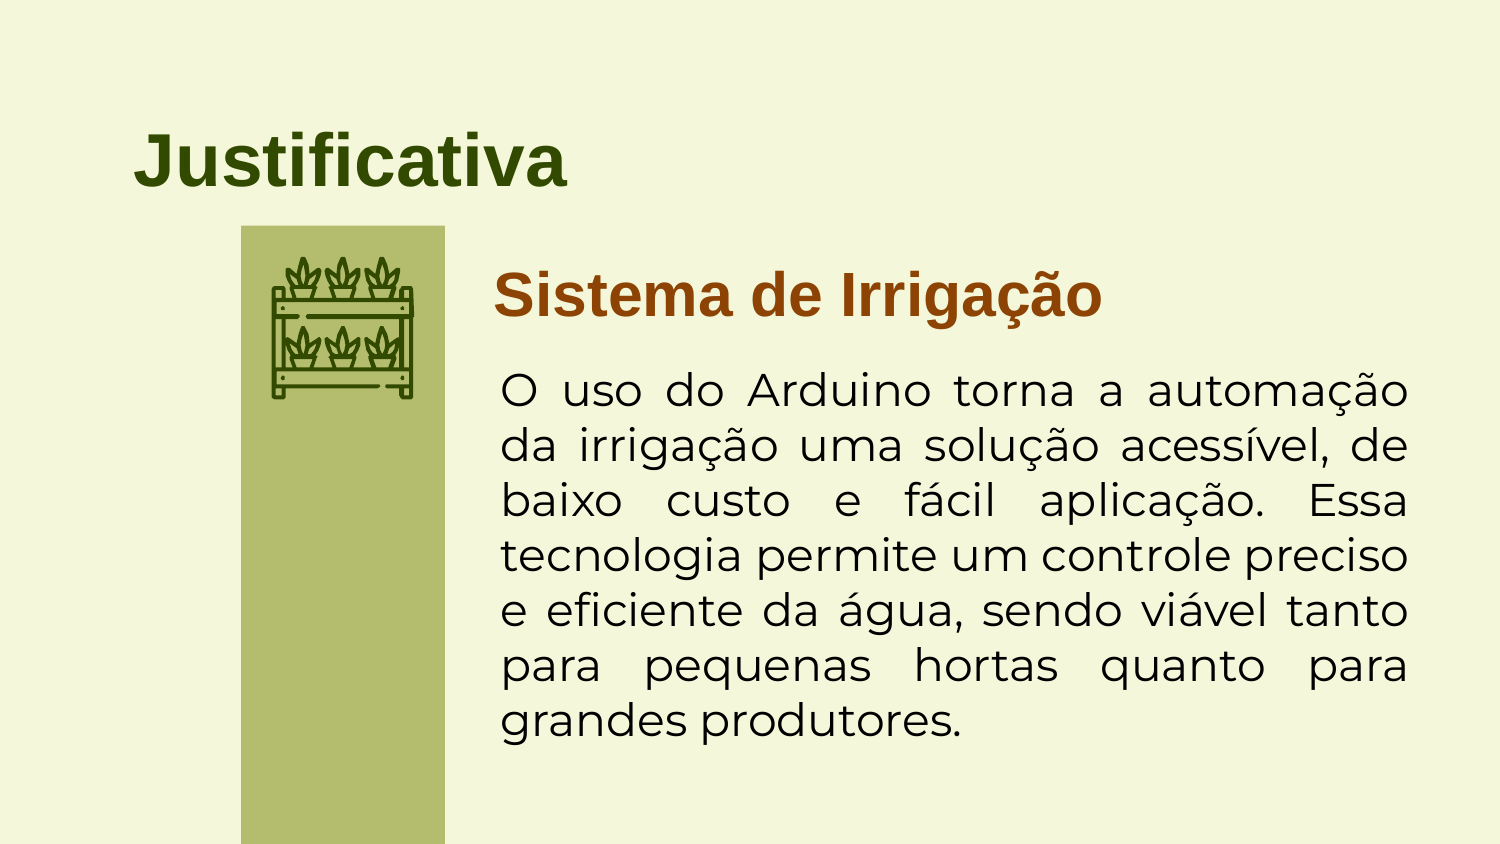

# Justificativa

Sistema de Irrigação

O uso do Arduino torna a automação da irrigação uma solução acessível, de baixo custo e fácil aplicação. Essa tecnologia permite um controle preciso e eficiente da água, sendo viável tanto para pequenas hortas quanto para grandes produtores.